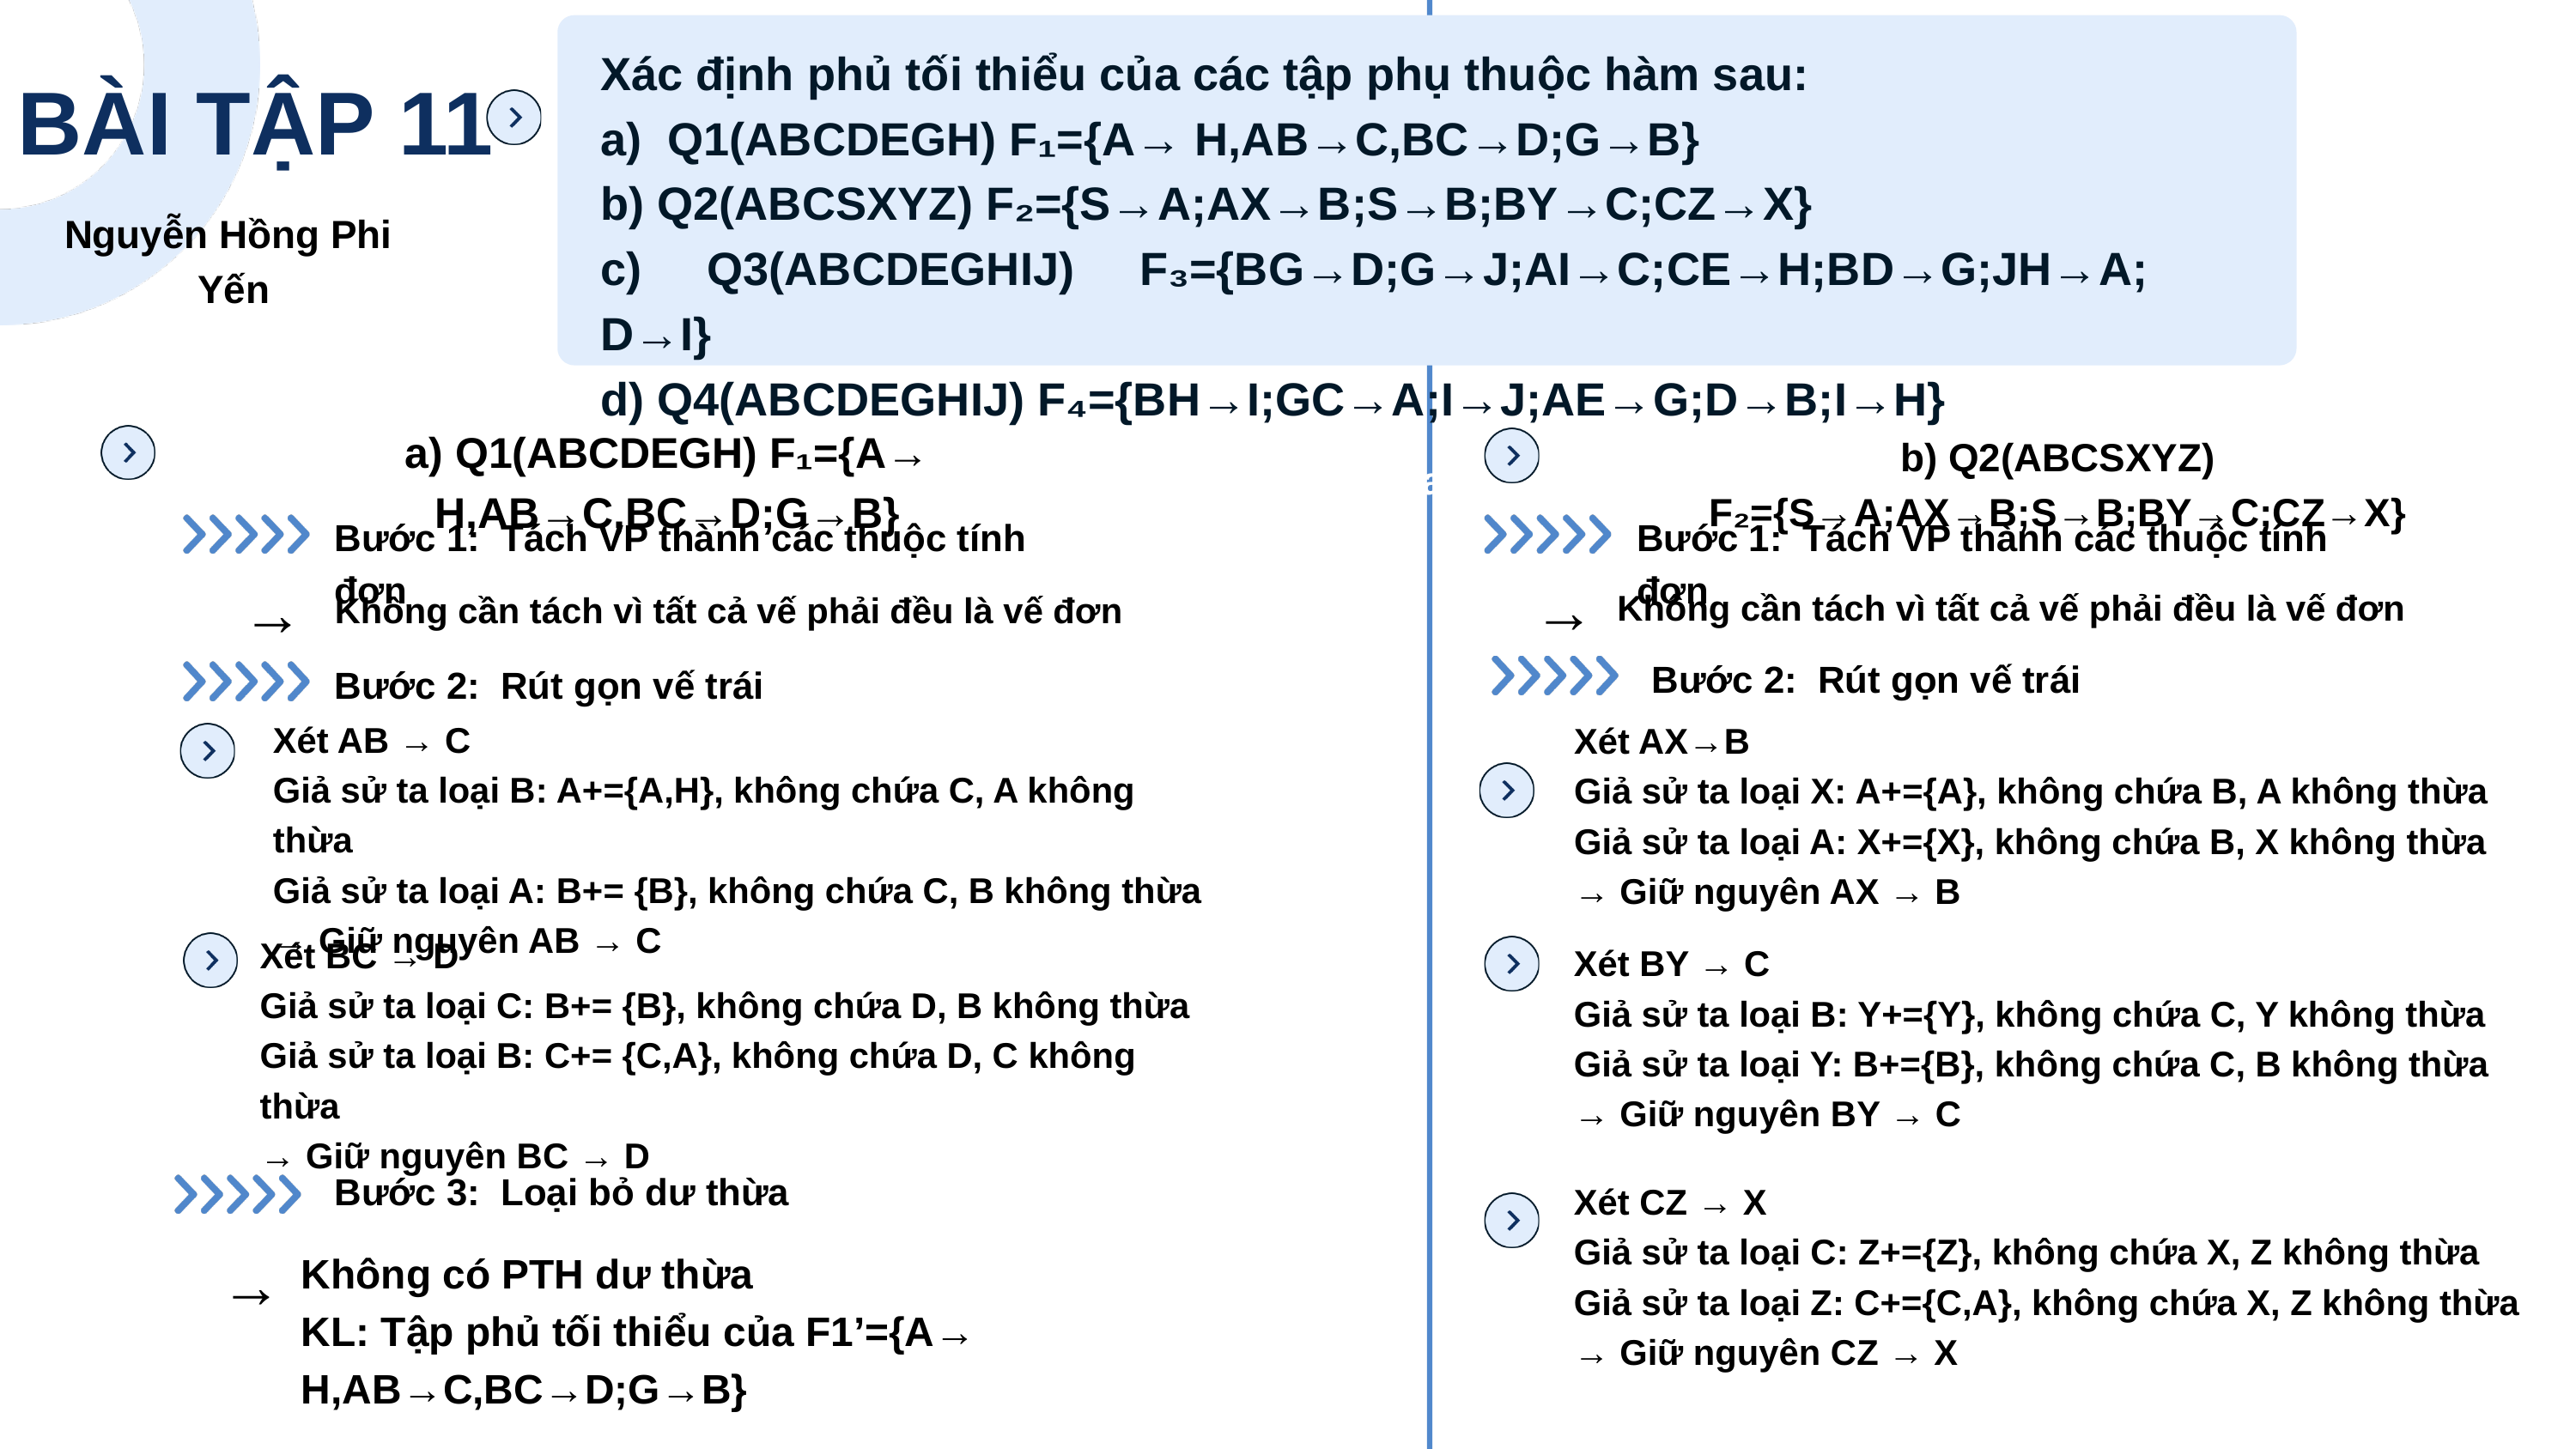

Xác định phủ tối thiểu của các tập phụ thuộc hàm sau:
a)  Q1(ABCDEGH) F₁={A→ H,AB→C,BC→D;G→B}
b) Q2(ABCSXYZ) F₂={S→A;AX→B;S→B;BY→C;CZ→X}
c) Q3(ABCDEGHIJ) F₃={BG→D;G→J;AI→C;CE→H;BD→G;JH→A; D→I}
d) Q4(ABCDEGHIJ) F₄={BH→I;GC→A;I→J;AE→G;D→B;I→H}

BÀI TẬP 11

Nguyễn Hồng Phi  Yến
a) Q1(ABCDEGH) F₁={A→ H,AB→C,BC→D;G→B}
b) Q2(ABCSXYZ) F₂={S→A;AX→B;S→B;BY→C;CZ→X}

Sea Level Rise
Bước 1:  Tách VP thành các thuộc tính đơn
Bước 1:  Tách VP thành các thuộc tính đơn

→
→
Không cần tách vì tất cả vế phải đều là vế đơn
Không cần tách vì tất cả vế phải đều là vế đơn
Bước 2:  Rút gọn vế trái
Bước 2:  Rút gọn vế trái

Xét AB → C
Giả sử ta loại B: A+={A,H}, không chứa C, A không thừa
Giả sử ta loại A: B+= {B}, không chứa C, B không thừa
→ Giữ nguyên AB → C
Xét AX→B
Giả sử ta loại X: A+={A}, không chứa B, A không thừa
Giả sử ta loại A: X+={X}, không chứa B, X không thừa
→ Giữ nguyên AX → B

Xét BC → D
Giả sử ta loại C: B+= {B}, không chứa D, B không thừa
Giả sử ta loại B: C+= {C,A}, không chứa D, C không thừa
→ Giữ nguyên BC → D

Xét BY → C
Giả sử ta loại B: Y+={Y}, không chứa C, Y không thừa
Giả sử ta loại Y: B+={B}, không chứa C, B không thừa
→ Giữ nguyên BY → C

Bước 3:  Loại bỏ dư thừa
Xét CZ → X
Giả sử ta loại C: Z+={Z}, không chứa X, Z không thừa
Giả sử ta loại Z: C+={C,A}, không chứa X, Z không thừa
→ Giữ nguyên CZ → X

→
Không có PTH dư thừa
KL: Tập phủ tối thiểu của F1’={A→ H,AB→C,BC→D;G→B}